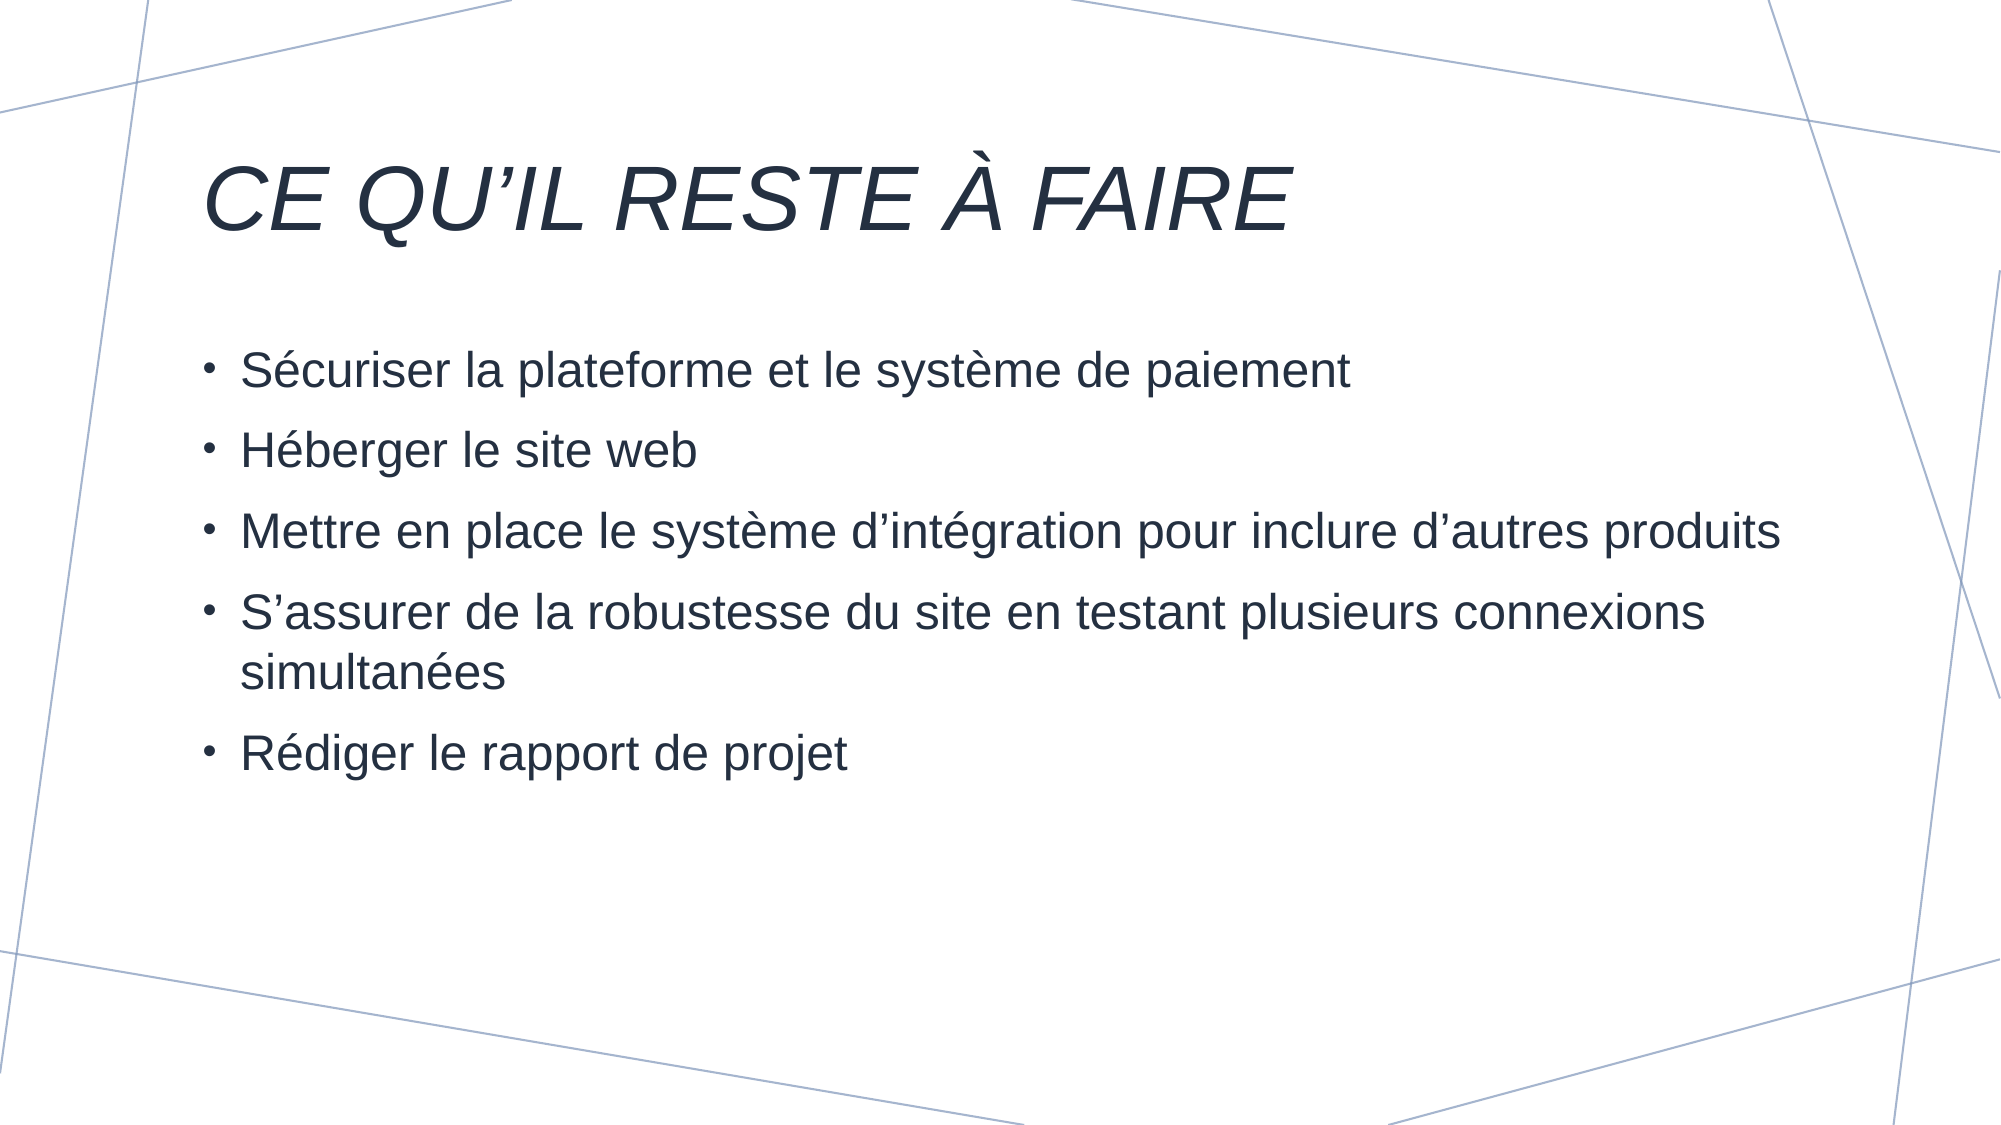

# Ce qu’il reste à faire
Sécuriser la plateforme et le système de paiement
Héberger le site web
Mettre en place le système d’intégration pour inclure d’autres produits
S’assurer de la robustesse du site en testant plusieurs connexions simultanées
Rédiger le rapport de projet